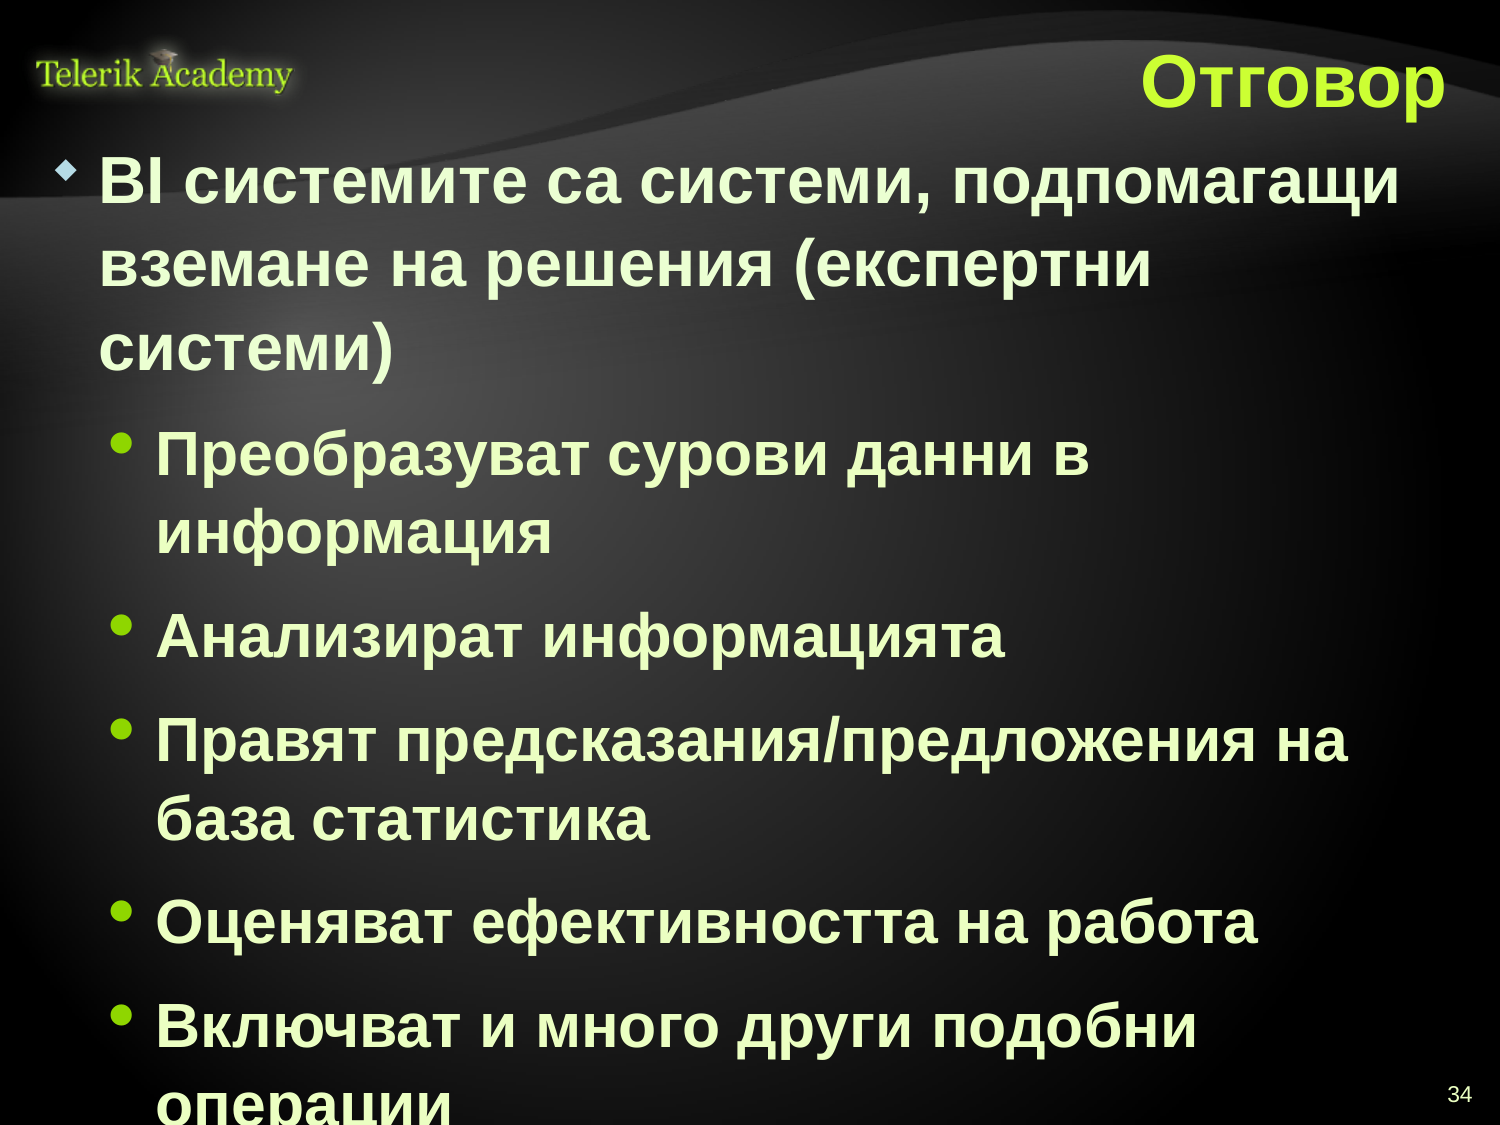

# Отговор
BI системите са системи, подпомагащи вземане на решения (експертни системи)
Преобразуват сурови данни в информация
Анализират информацията
Правят предсказания/предложения на база статистика
Оценяват ефективността на работа
Включват и много други подобни операции
Информация:
http://en.wikipedia.org/wiki/Business_intelligence
34